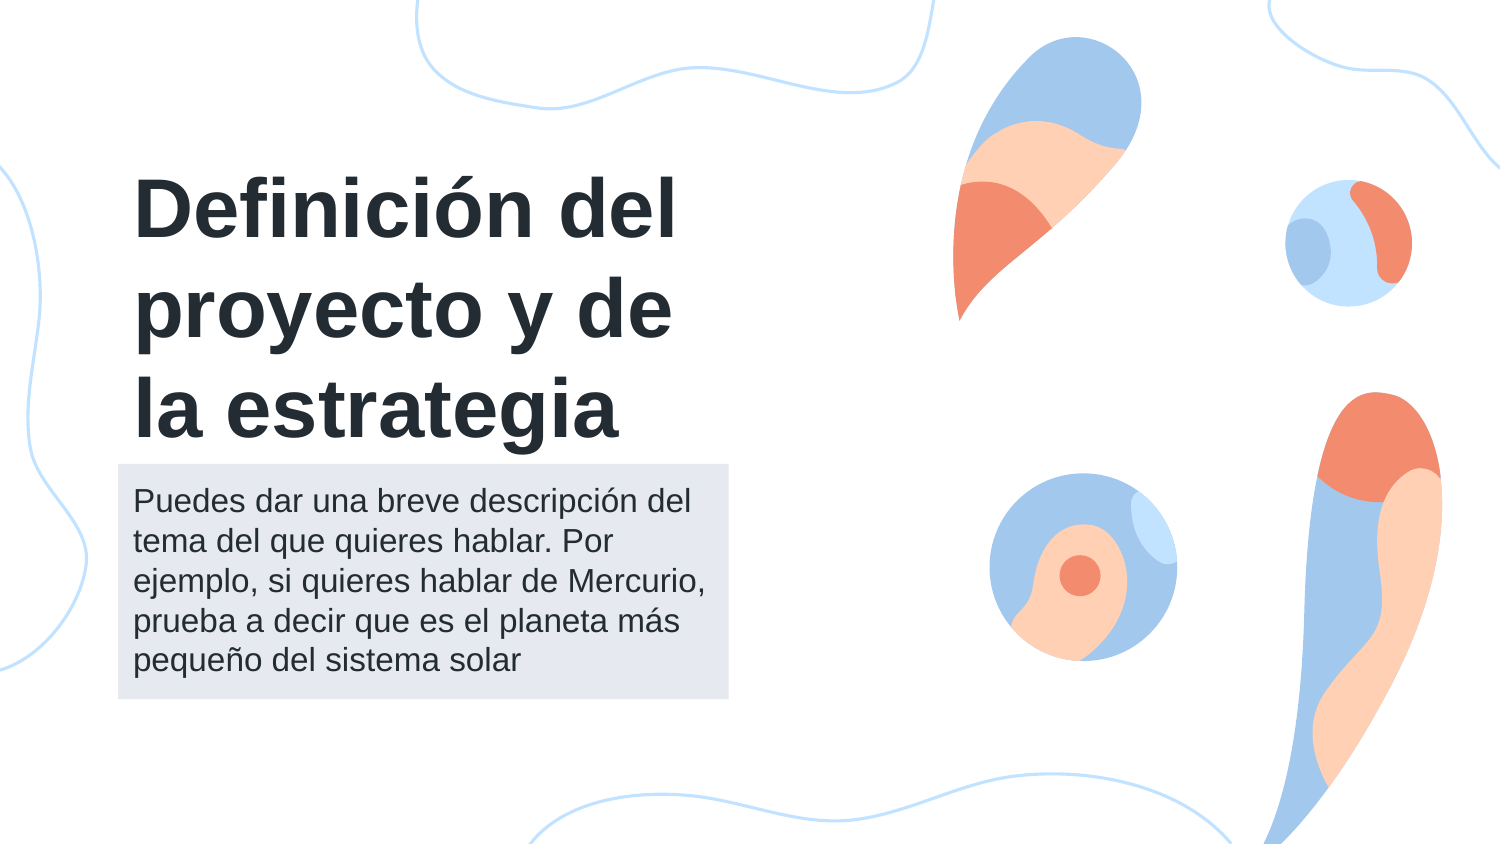

# Definición del proyecto y de la estrategia

Puedes dar una breve descripción del tema del que quieres hablar. Por ejemplo, si quieres hablar de Mercurio, prueba a decir que es el planeta más pequeño del sistema solar